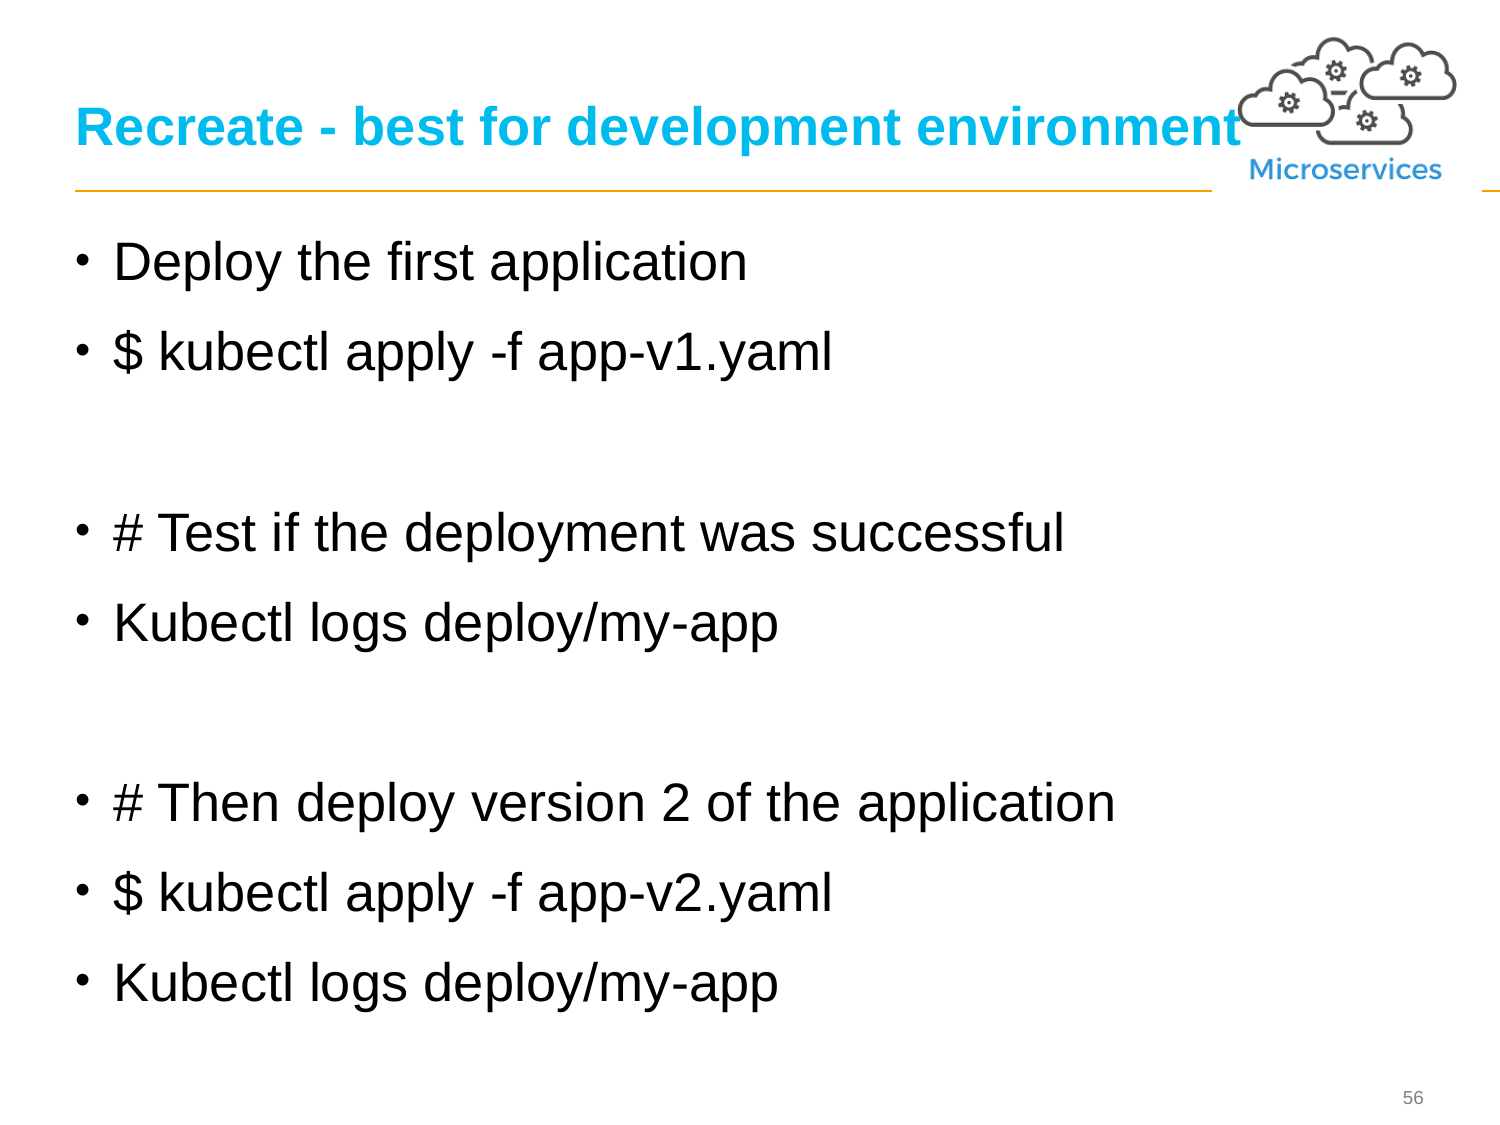

# Recreate - best for development environment
Deploy the first application
$ kubectl apply -f app-v1.yaml

# Test if the deployment was successful
Kubectl logs deploy/my-app

# Then deploy version 2 of the application
$ kubectl apply -f app-v2.yaml
Kubectl logs deploy/my-app